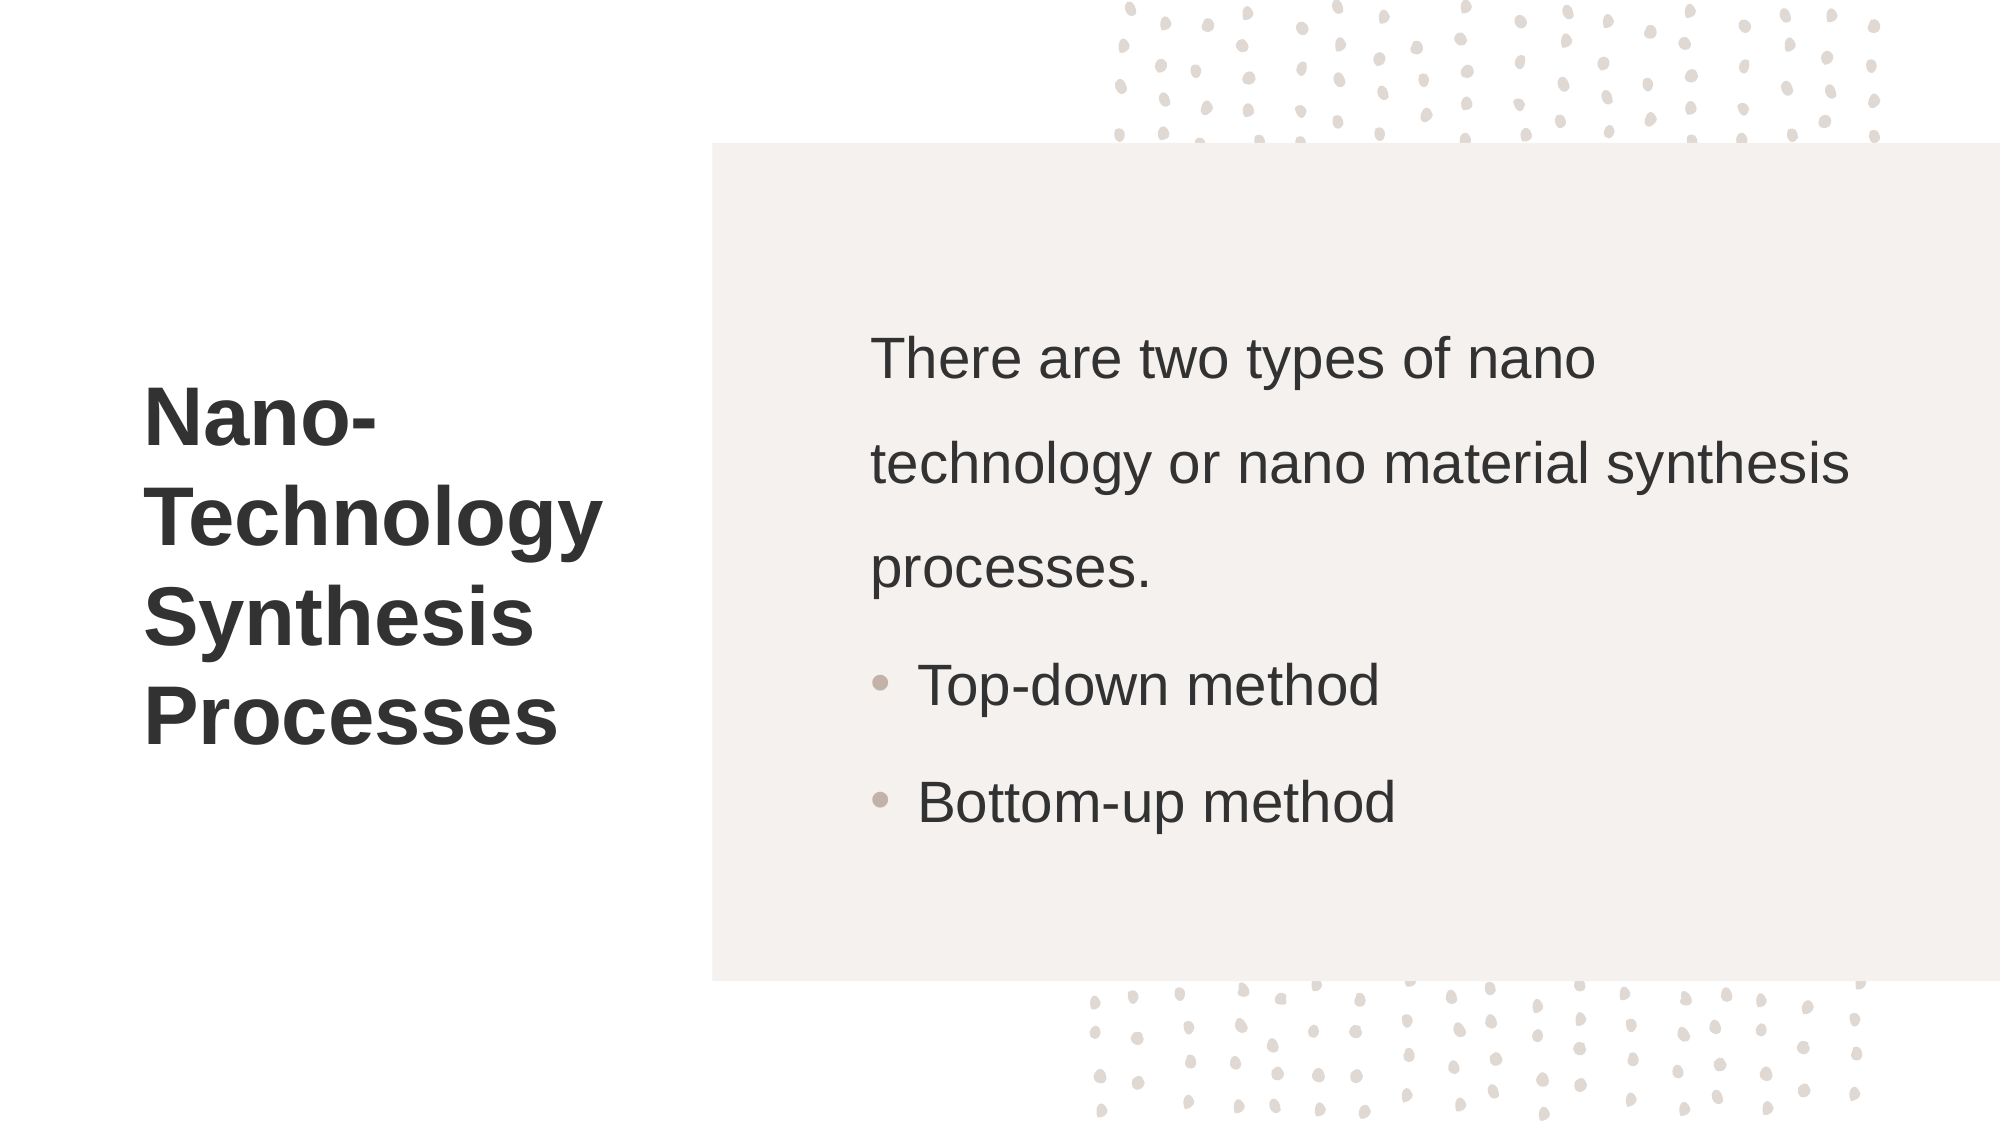

Nano-Technology Synthesis Processes
There are two types of nano technology or nano material synthesis processes.
Top-down method
Bottom-up method